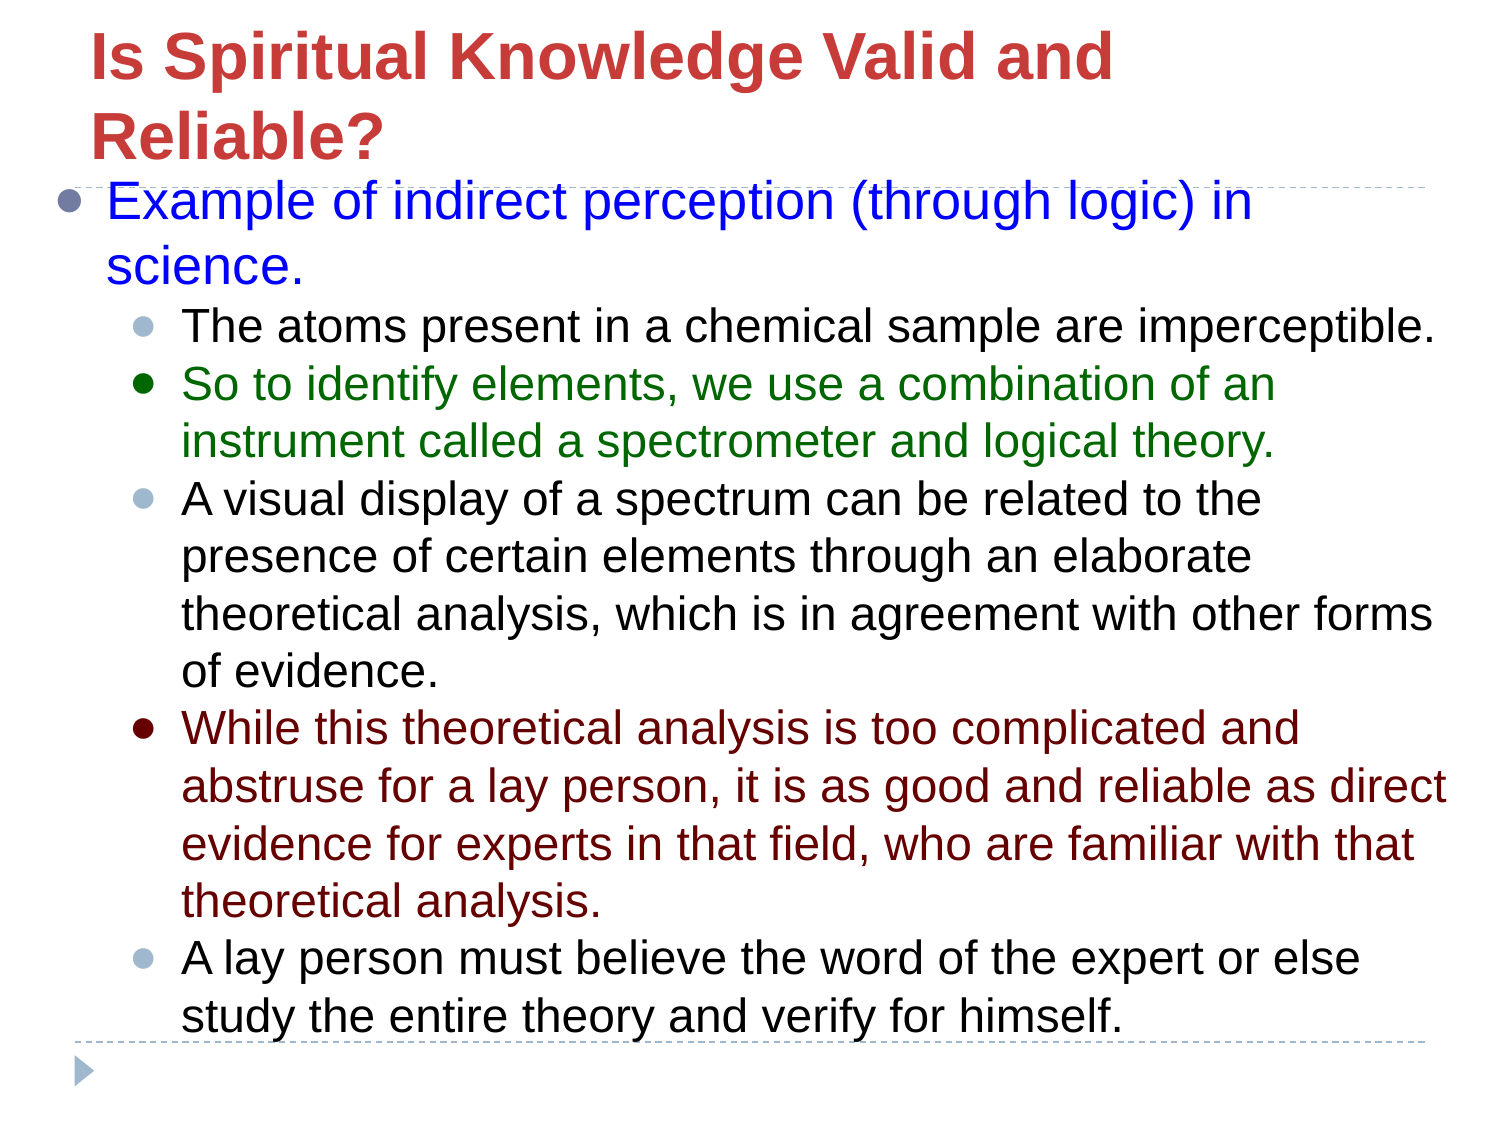

# Is Spiritual Knowledge Valid and Reliable?
Example of indirect perception (through logic) in science.
The atoms present in a chemical sample are imperceptible.
So to identify elements, we use a combination of an instrument called a spectrometer and logical theory.
A visual display of a spectrum can be related to the presence of certain elements through an elaborate theoretical analysis, which is in agreement with other forms of evidence.
While this theoretical analysis is too complicated and abstruse for a lay person, it is as good and reliable as direct evidence for experts in that field, who are familiar with that theoretical analysis.
A lay person must believe the word of the expert or else study the entire theory and verify for himself.